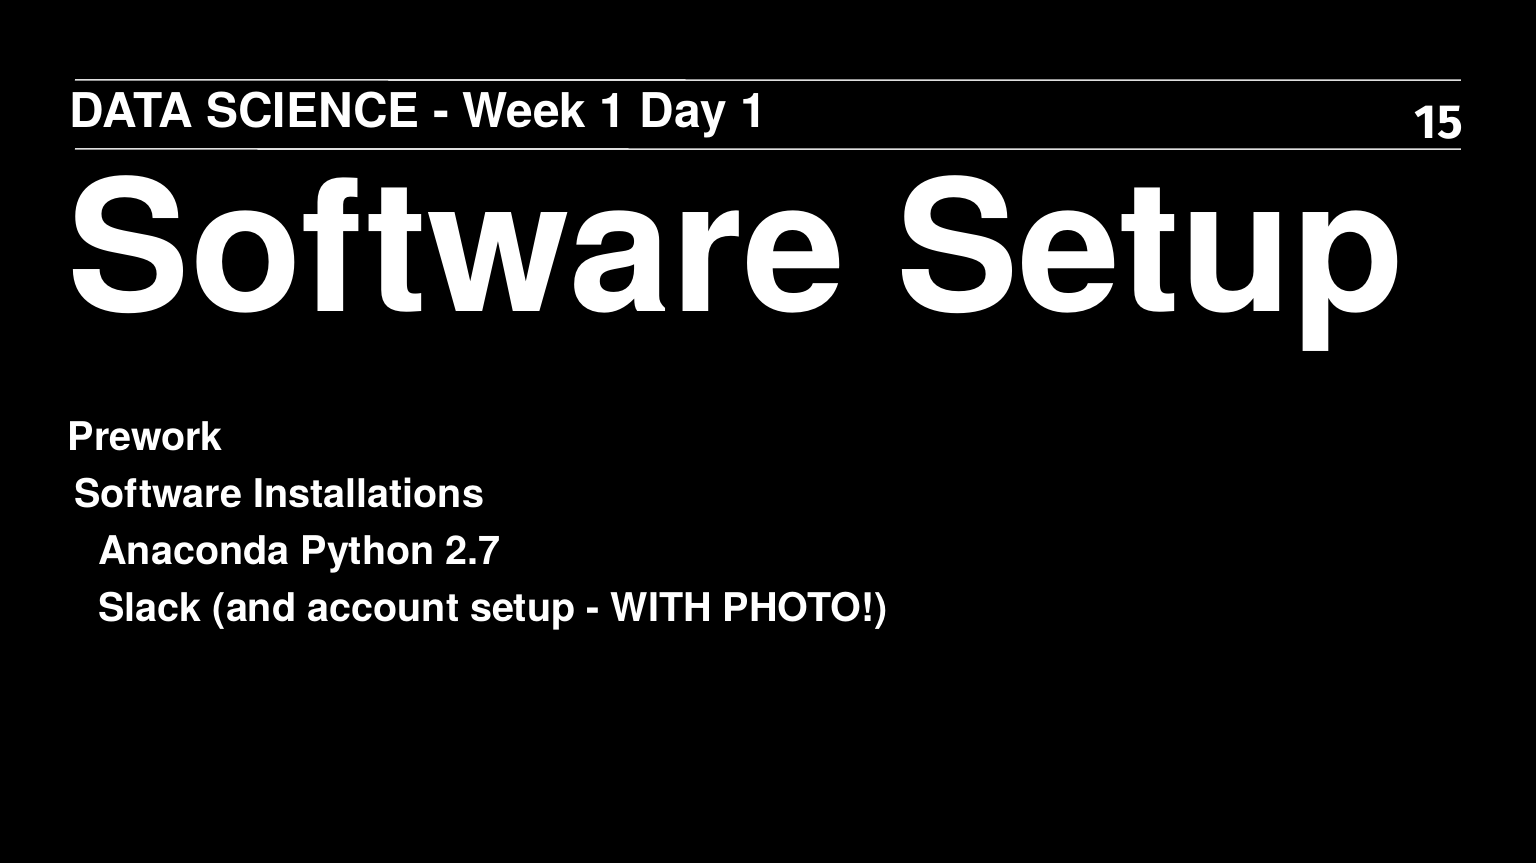

DATA SCIENCE - Week 1 Day 1
15

Software Setup

Prework
Software Installations
Anaconda Python 2.7
Slack (and account setup - WITH PHOTO!)